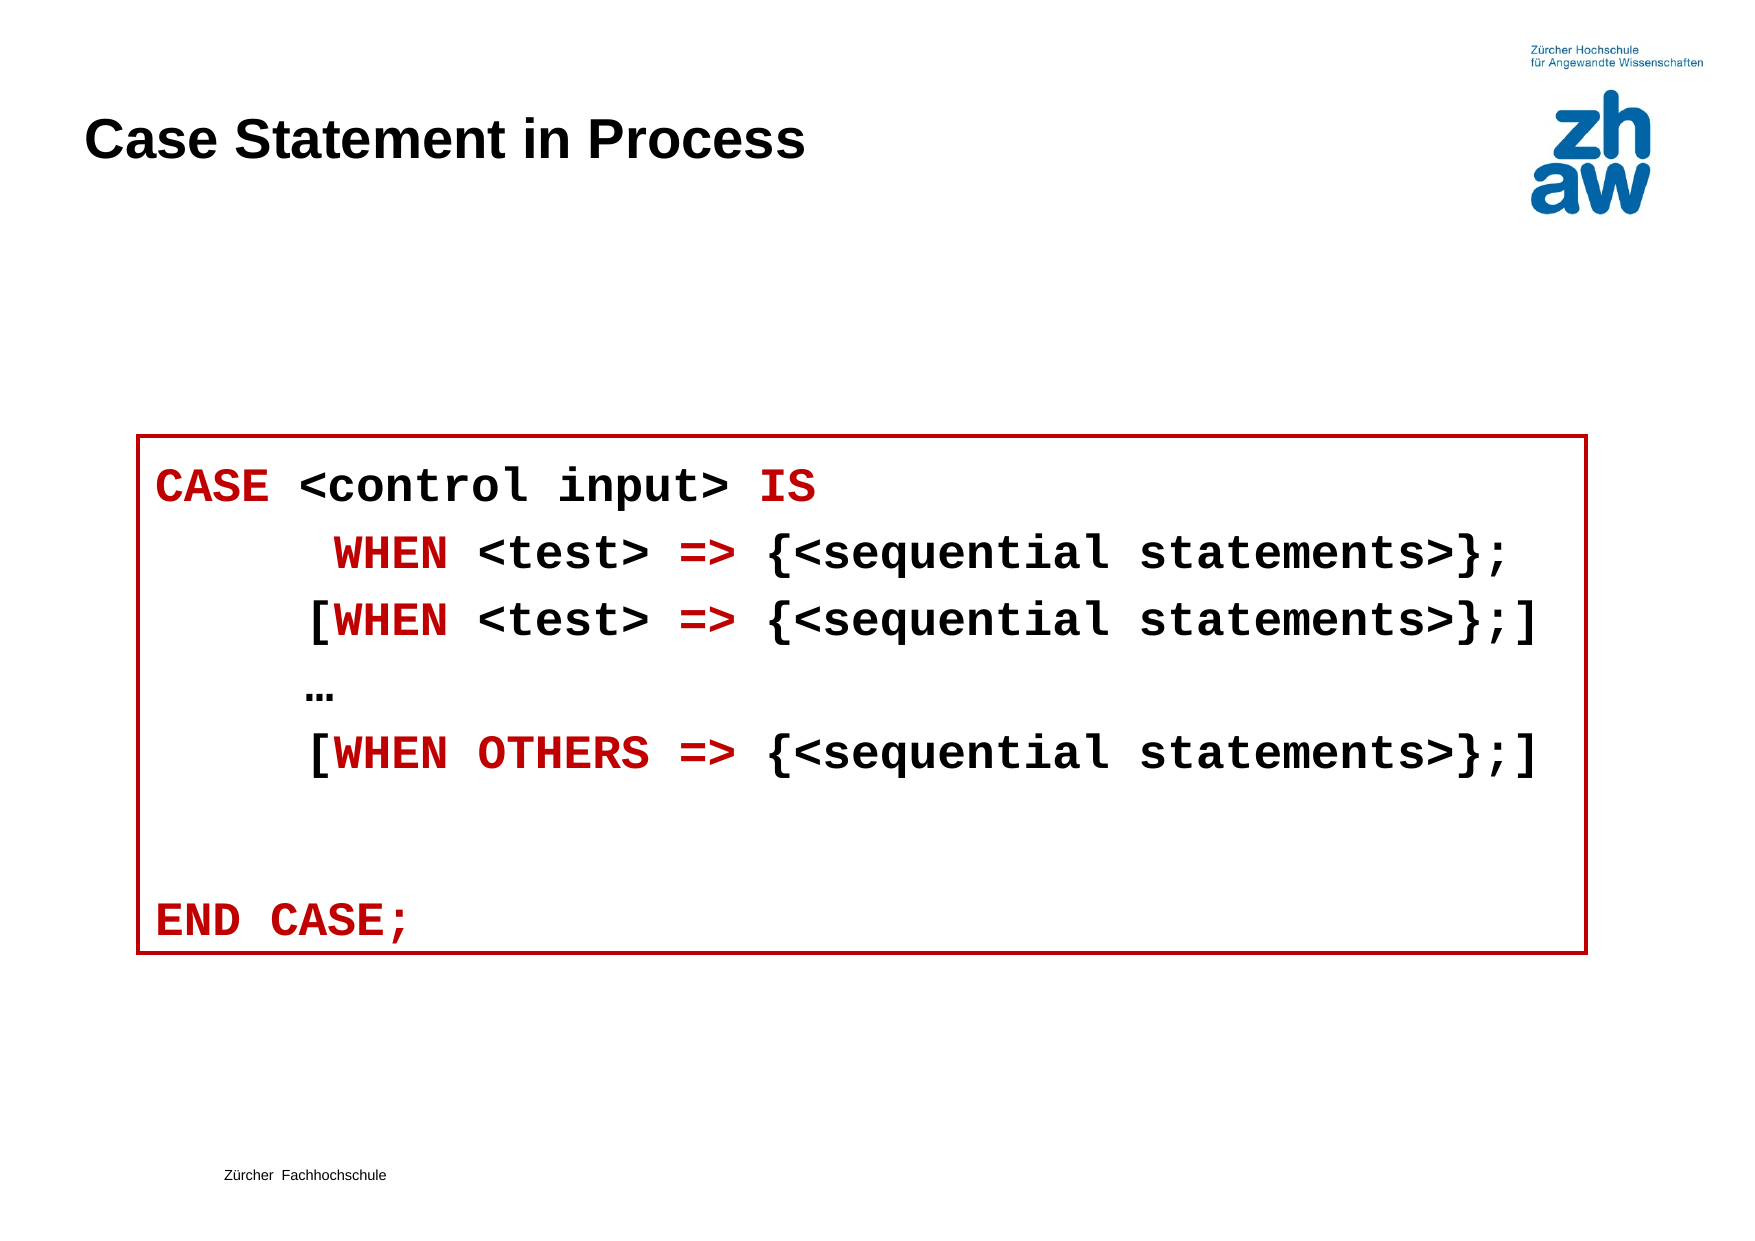

# Case Statement in Process
CASE <control input> IS
	 WHEN <test> => {<sequential statements>};
	[WHEN <test> => {<sequential statements>};]
	…
	[WHEN OTHERS => {<sequential statements>};]
END CASE;